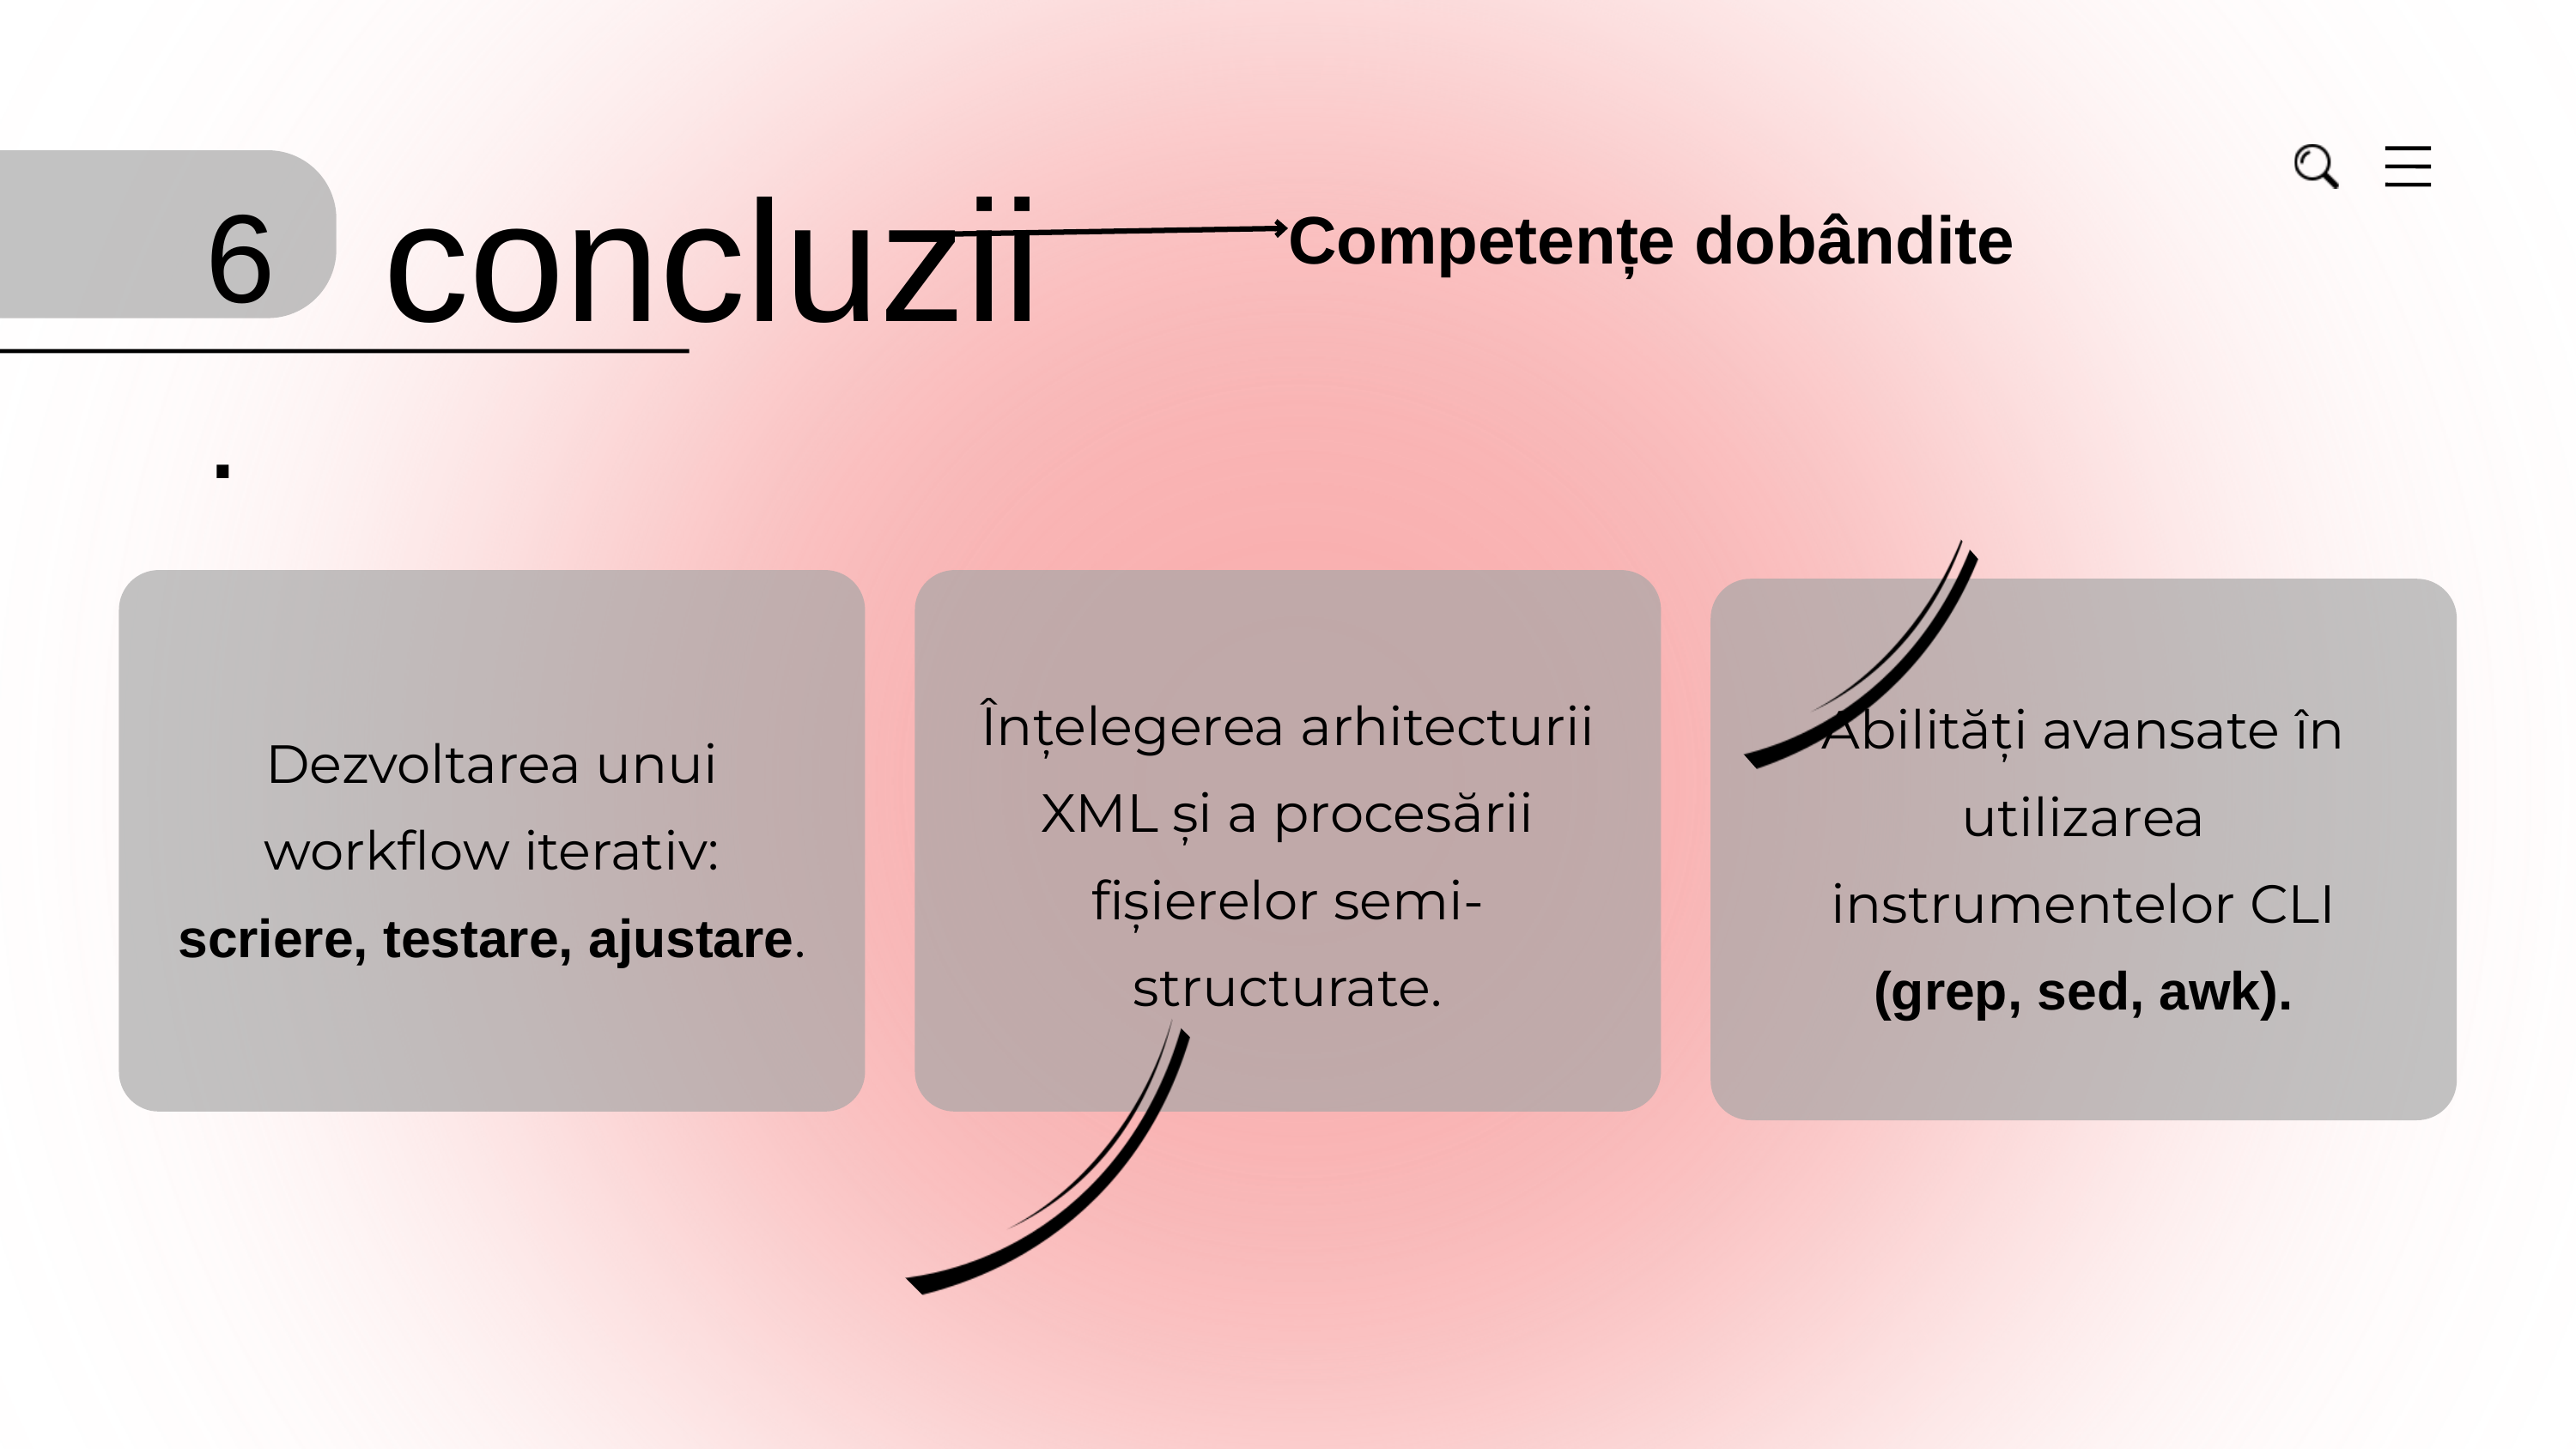

concluzii

6.

Competențe dobândite

Înțelegerea arhitecturii XML și a procesării fișierelor semi-structurate.
Abilități avansate în utilizarea instrumentelor CLI (grep, sed, awk).
Dezvoltarea unui workflow iterativ:
scriere, testare, ajustare.